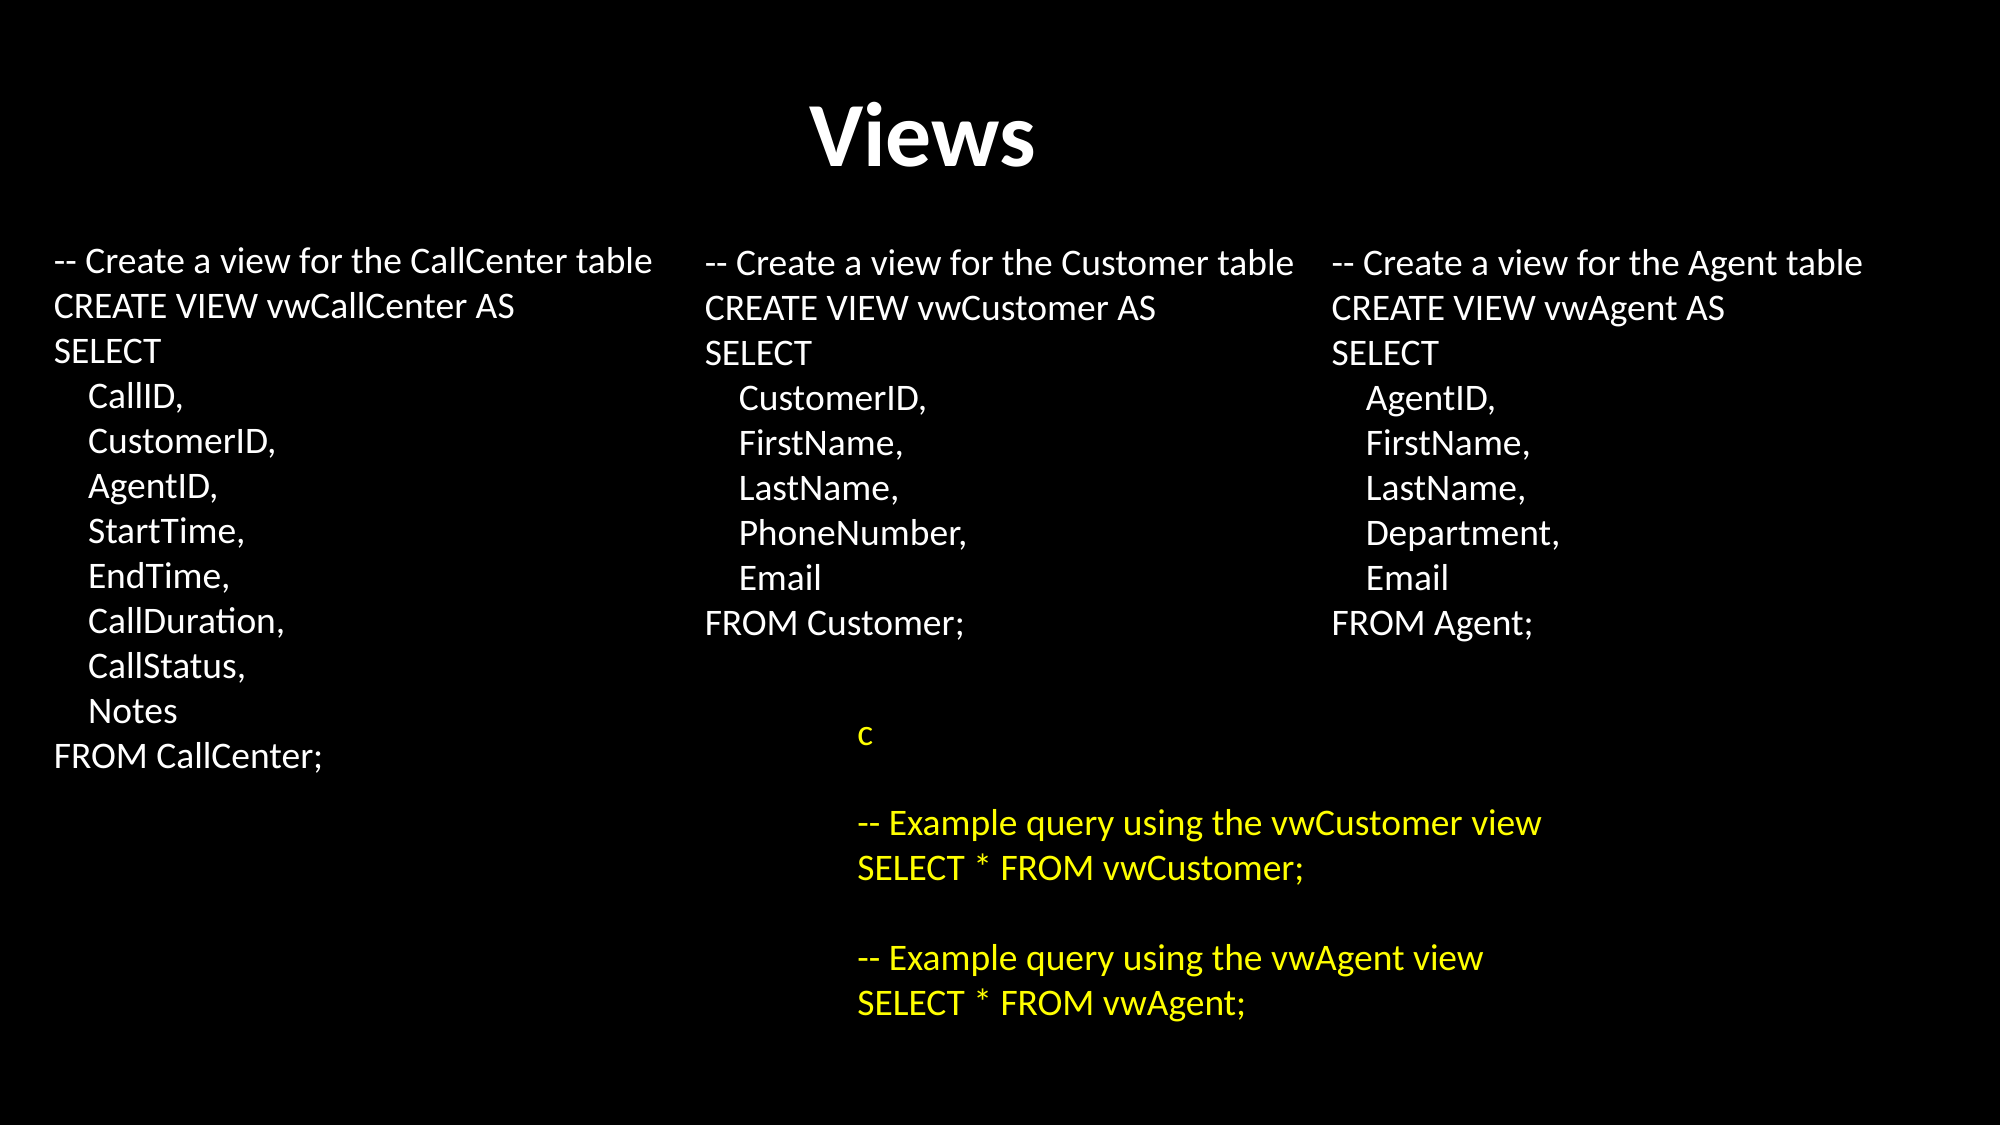

Views
-- Create a view for the CallCenter table
CREATE VIEW vwCallCenter AS
SELECT
    CallID,
    CustomerID,
    AgentID,
    StartTime,
    EndTime,
    CallDuration,
    CallStatus,
    Notes
FROM CallCenter;

-- Create a view for the Customer table
CREATE VIEW vwCustomer AS
SELECT
    CustomerID,
    FirstName,
    LastName,
    PhoneNumber,
    Email
FROM Customer;

-- Create a view for the Agent table
CREATE VIEW vwAgent AS
SELECT
    AgentID,
    FirstName,
    LastName,
    Department,
    Email
FROM Agent;

c

-- Example query using the vwCustomer view
SELECT * FROM vwCustomer;

-- Example query using the vwAgent view
SELECT * FROM vwAgent;